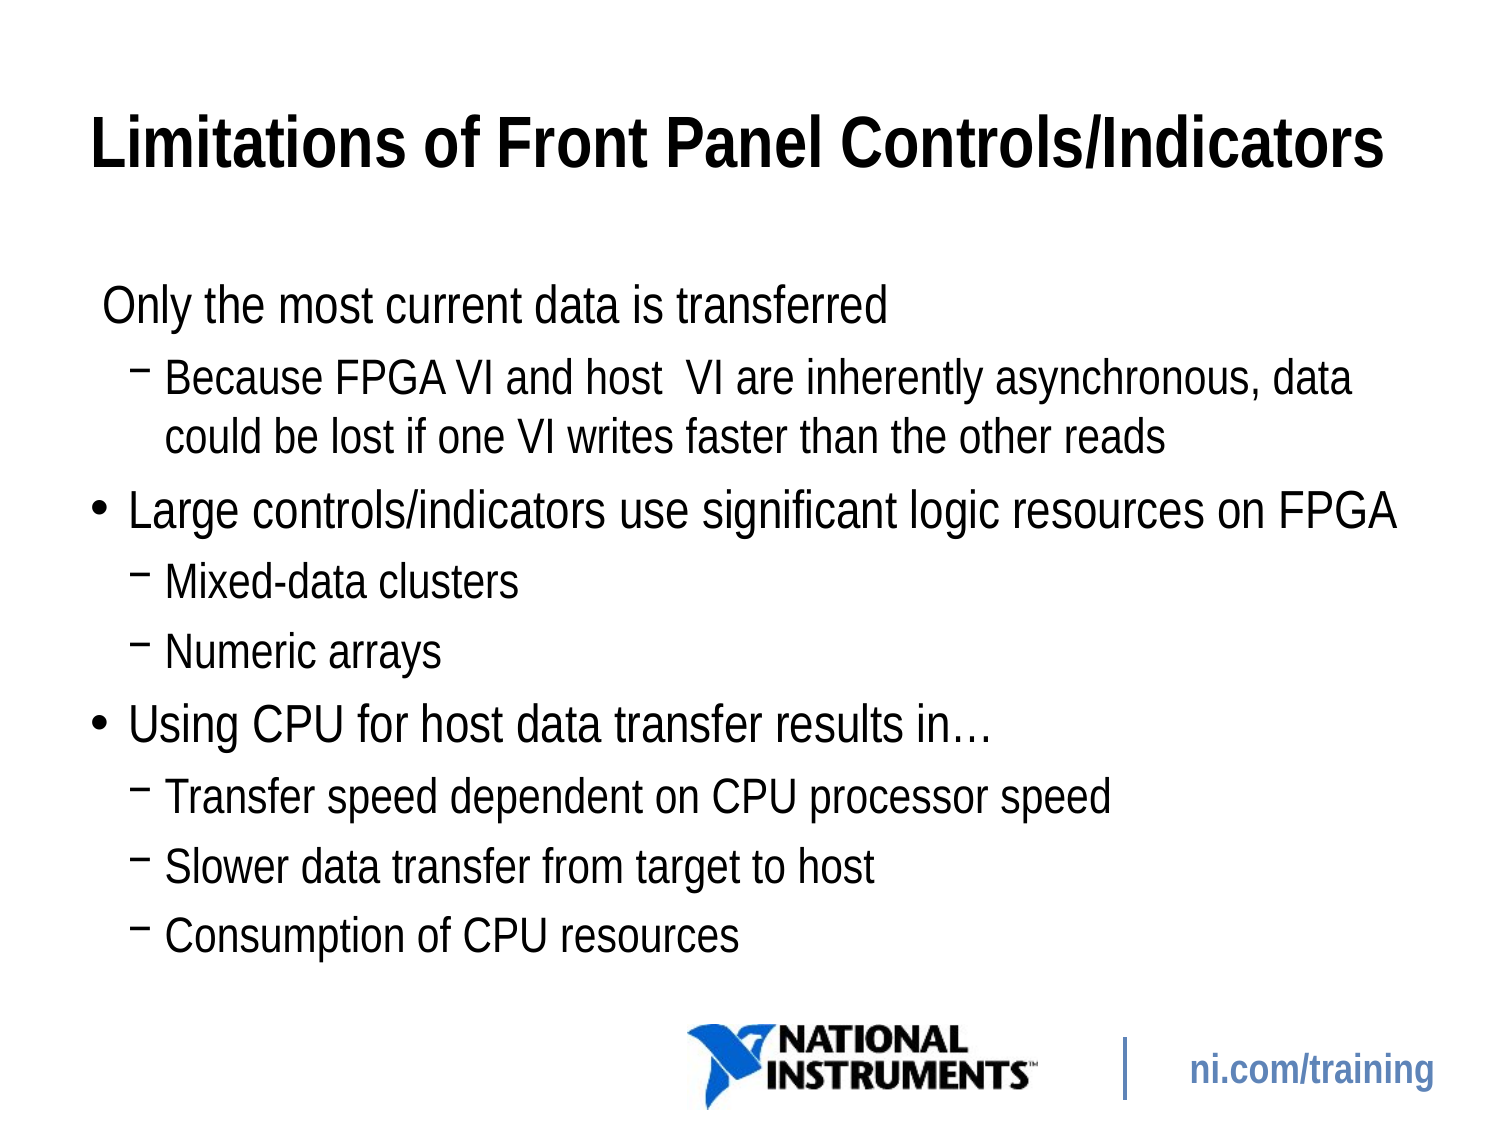

# Limitations of Front Panel Controls/Indicators
 Only the most current data is transferred
Because FPGA VI and host  VI are inherently asynchronous, data could be lost if one VI writes faster than the other reads
Large controls/indicators use significant logic resources on FPGA
Mixed-data clusters
Numeric arrays
Using CPU for host data transfer results in…
Transfer speed dependent on CPU processor speed
Slower data transfer from target to host
Consumption of CPU resources